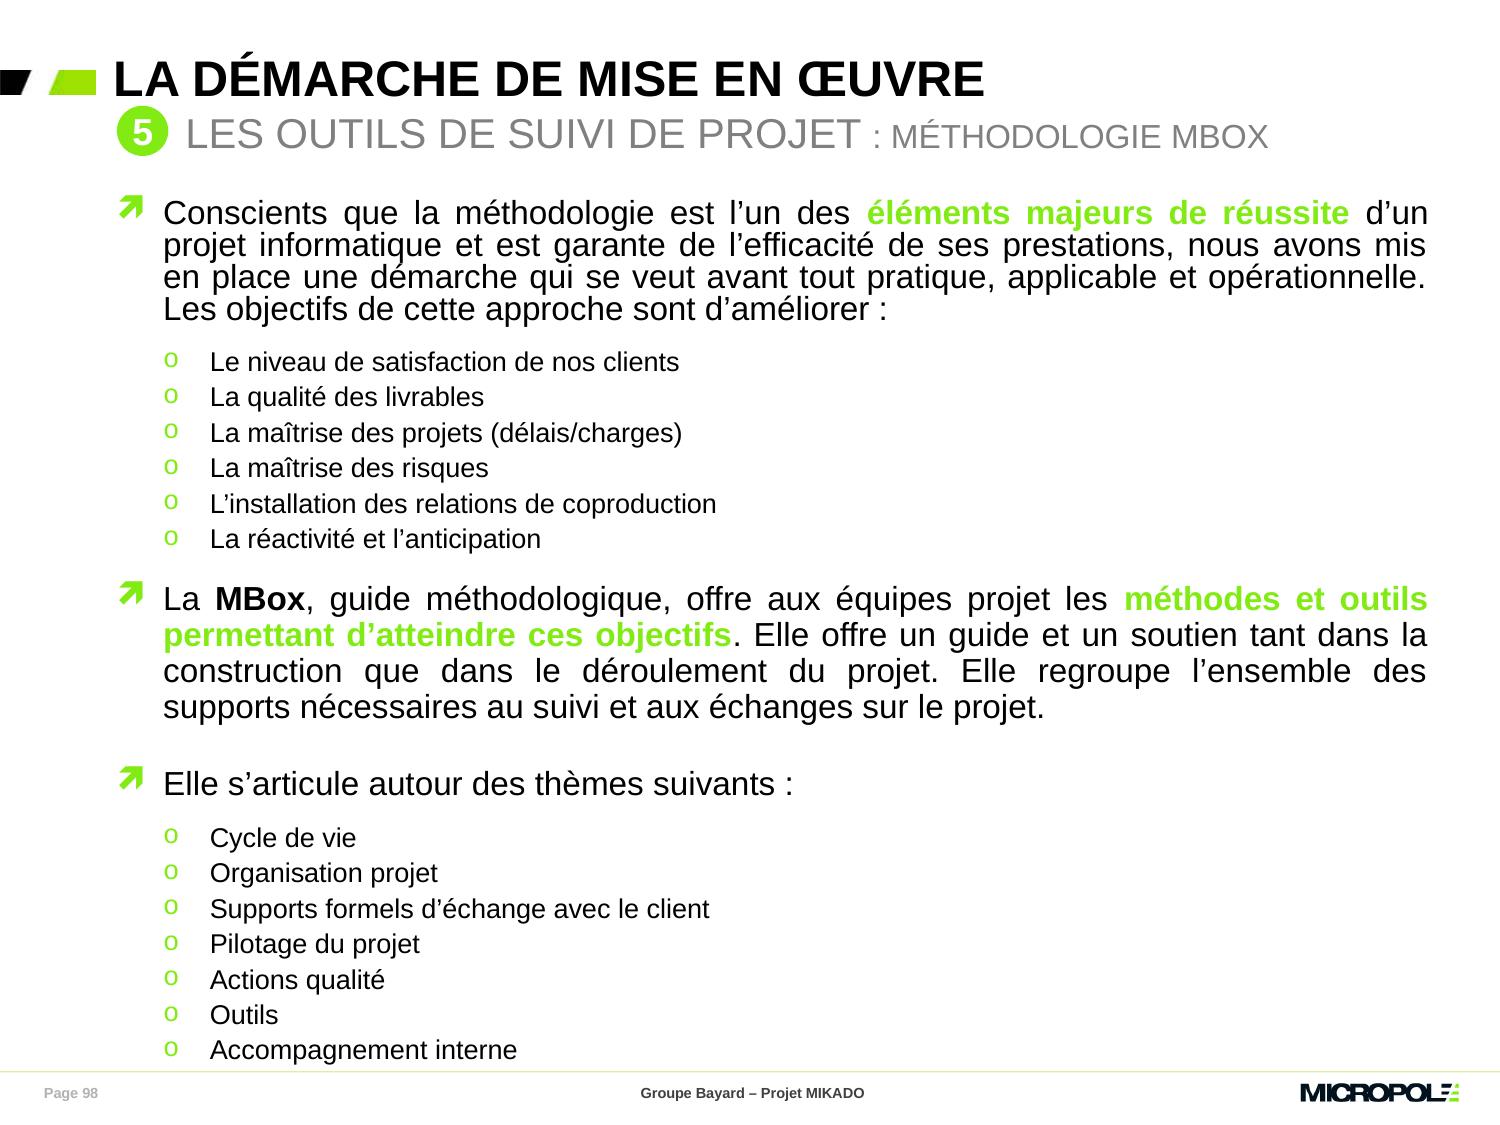

# La démarche de mise en œuvre
5
      Les outils de suivi de projet : Méthodologie MBox
Conscients que la méthodologie est l’un des éléments majeurs de réussite d’un projet informatique et est garante de l’efficacité de ses prestations, nous avons mis en place une démarche qui se veut avant tout pratique, applicable et opérationnelle. Les objectifs de cette approche sont d’améliorer :
Le niveau de satisfaction de nos clients
La qualité des livrables
La maîtrise des projets (délais/charges)
La maîtrise des risques
L’installation des relations de coproduction
La réactivité et l’anticipation
La MBox, guide méthodologique, offre aux équipes projet les méthodes et outils permettant d’atteindre ces objectifs. Elle offre un guide et un soutien tant dans la construction que dans le déroulement du projet. Elle regroupe l’ensemble des supports nécessaires au suivi et aux échanges sur le projet.
Elle s’articule autour des thèmes suivants :
Cycle de vie
Organisation projet
Supports formels d’échange avec le client
Pilotage du projet
Actions qualité
Outils
Accompagnement interne

Page 98
Groupe Bayard – Projet MIKADO